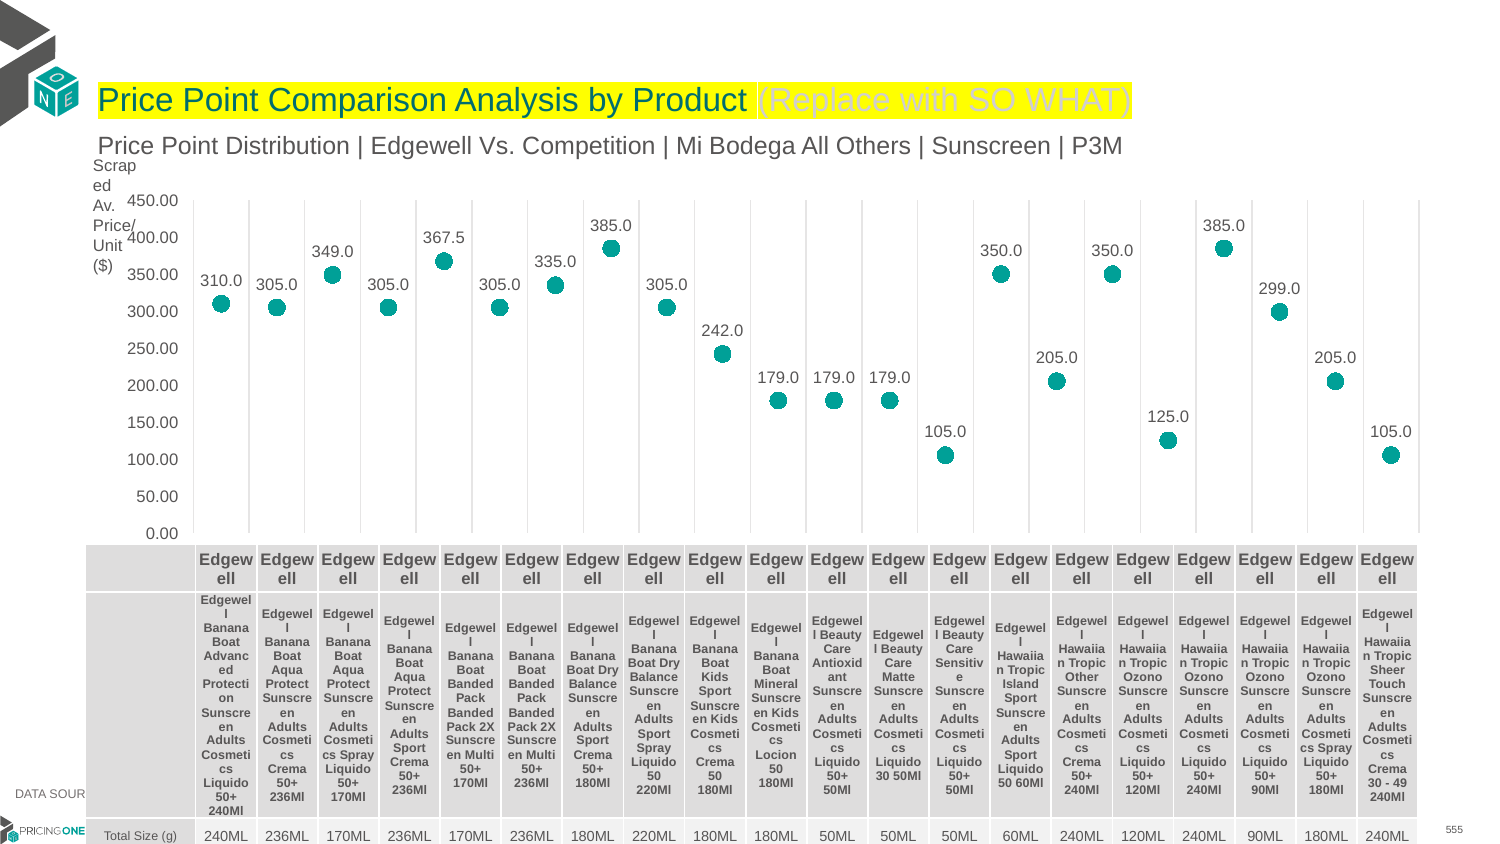

# Price Point Comparison Analysis by Product (Replace with SO WHAT)
Price Point Distribution | Edgewell Vs. Competition | Mi Bodega All Others | Sunscreen | P3M
Scraped Av. Price/Unit ($)

### Chart

| Category | Scraped Av. Price/Unit |
|---|---|
| Edgewell Banana Boat Advanced Protection Sunscreen Adults Cosmetics Liquido 50+ 240Ml | 310.0 |
| Edgewell Banana Boat Aqua Protect Sunscreen Adults Cosmetics Crema 50+ 236Ml | 305.0 |
| Edgewell Banana Boat Aqua Protect Sunscreen Adults Cosmetics Spray Liquido 50+ 170Ml | 349.0 |
| Edgewell Banana Boat Aqua Protect Sunscreen Adults Sport Crema 50+ 236Ml | 305.0 |
| Edgewell Banana Boat Banded Pack Banded Pack 2X Sunscreen Multi 50+ 170Ml | 367.5 |
| Edgewell Banana Boat Banded Pack Banded Pack 2X Sunscreen Multi 50+ 236Ml | 305.0 |
| Edgewell Banana Boat Dry Balance Sunscreen Adults Sport Crema 50+ 180Ml | 335.0 |
| Edgewell Banana Boat Dry Balance Sunscreen Adults Sport Spray Liquido 50 220Ml | 385.0 |
| Edgewell Banana Boat Kids Sport Sunscreen Kids Cosmetics Crema 50 180Ml | 305.0 |
| Edgewell Banana Boat Mineral Sunscreen Kids Cosmetics Locion 50 180Ml | 242.0 |
| Edgewell Beauty Care Antioxidant Sunscreen Adults Cosmetics Liquido 50+ 50Ml | 179.0 |
| Edgewell Beauty Care Matte Sunscreen Adults Cosmetics Liquido 30 50Ml | 179.0 |
| Edgewell Beauty Care Sensitive Sunscreen Adults Cosmetics Liquido 50+ 50Ml | 179.0 |
| Edgewell Hawaiian Tropic Island Sport Sunscreen Adults Sport Liquido 50 60Ml | 105.0 |
| Edgewell Hawaiian Tropic Other Sunscreen Adults Cosmetics Crema 50+ 240Ml | 350.0 |
| Edgewell Hawaiian Tropic Ozono Sunscreen Adults Cosmetics Liquido 50+ 120Ml | 205.0 |
| Edgewell Hawaiian Tropic Ozono Sunscreen Adults Cosmetics Liquido 50+ 240Ml | 350.0 |
| Edgewell Hawaiian Tropic Ozono Sunscreen Adults Cosmetics Liquido 50+ 90Ml | 125.0 |
| Edgewell Hawaiian Tropic Ozono Sunscreen Adults Cosmetics Spray Liquido 50+ 180Ml | 385.0 |
| Edgewell Hawaiian Tropic Sheer Touch Sunscreen Adults Cosmetics Crema 30 - 49 240Ml | 299.0 |
| Edgewell Hawaiian Tropic Sheer Touch Sunscreen Adults Cosmetics Crema 50 120Ml | 205.0 |
| Edgewell Hawaiian Tropic Sheer Touch Sunscreen Adults Cosmetics Liquido 30 - 49 60Ml | 105.0 |
|  | Edgewell | Edgewell | Edgewell | Edgewell | Edgewell | Edgewell | Edgewell | Edgewell | Edgewell | Edgewell | Edgewell | Edgewell | Edgewell | Edgewell | Edgewell | Edgewell | Edgewell | Edgewell | Edgewell | Edgewell |
| --- | --- | --- | --- | --- | --- | --- | --- | --- | --- | --- | --- | --- | --- | --- | --- | --- | --- | --- | --- | --- |
|  | Edgewell Banana Boat Advanced Protection Sunscreen Adults Cosmetics Liquido 50+ 240Ml | Edgewell Banana Boat Aqua Protect Sunscreen Adults Cosmetics Crema 50+ 236Ml | Edgewell Banana Boat Aqua Protect Sunscreen Adults Cosmetics Spray Liquido 50+ 170Ml | Edgewell Banana Boat Aqua Protect Sunscreen Adults Sport Crema 50+ 236Ml | Edgewell Banana Boat Banded Pack Banded Pack 2X Sunscreen Multi 50+ 170Ml | Edgewell Banana Boat Banded Pack Banded Pack 2X Sunscreen Multi 50+ 236Ml | Edgewell Banana Boat Dry Balance Sunscreen Adults Sport Crema 50+ 180Ml | Edgewell Banana Boat Dry Balance Sunscreen Adults Sport Spray Liquido 50 220Ml | Edgewell Banana Boat Kids Sport Sunscreen Kids Cosmetics Crema 50 180Ml | Edgewell Banana Boat Mineral Sunscreen Kids Cosmetics Locion 50 180Ml | Edgewell Beauty Care Antioxidant Sunscreen Adults Cosmetics Liquido 50+ 50Ml | Edgewell Beauty Care Matte Sunscreen Adults Cosmetics Liquido 30 50Ml | Edgewell Beauty Care Sensitive Sunscreen Adults Cosmetics Liquido 50+ 50Ml | Edgewell Hawaiian Tropic Island Sport Sunscreen Adults Sport Liquido 50 60Ml | Edgewell Hawaiian Tropic Other Sunscreen Adults Cosmetics Crema 50+ 240Ml | Edgewell Hawaiian Tropic Ozono Sunscreen Adults Cosmetics Liquido 50+ 120Ml | Edgewell Hawaiian Tropic Ozono Sunscreen Adults Cosmetics Liquido 50+ 240Ml | Edgewell Hawaiian Tropic Ozono Sunscreen Adults Cosmetics Liquido 50+ 90Ml | Edgewell Hawaiian Tropic Ozono Sunscreen Adults Cosmetics Spray Liquido 50+ 180Ml | Edgewell Hawaiian Tropic Sheer Touch Sunscreen Adults Cosmetics Crema 30 - 49 240Ml |
| Total Size (g) | 240ML | 236ML | 170ML | 236ML | 170ML | 236ML | 180ML | 220ML | 180ML | 180ML | 50ML | 50ML | 50ML | 60ML | 240ML | 120ML | 240ML | 90ML | 180ML | 240ML |
| Scraped Av. Price/kg ($) | 0.0 | 0.0 | 0.0 | 0.0 | 0.0 | 0.0 | 0.0 | 0.0 | 0.0 | 0.0 | 0.0 | 0.0 | 0.0 | 0.0 | 0.0 | 0.0 | 0.0 | 0.0 | 0.0 | 0.0 |
DATA SOURCE: Trade Panel/Retailer Data | April  2025

7/6/2025
555